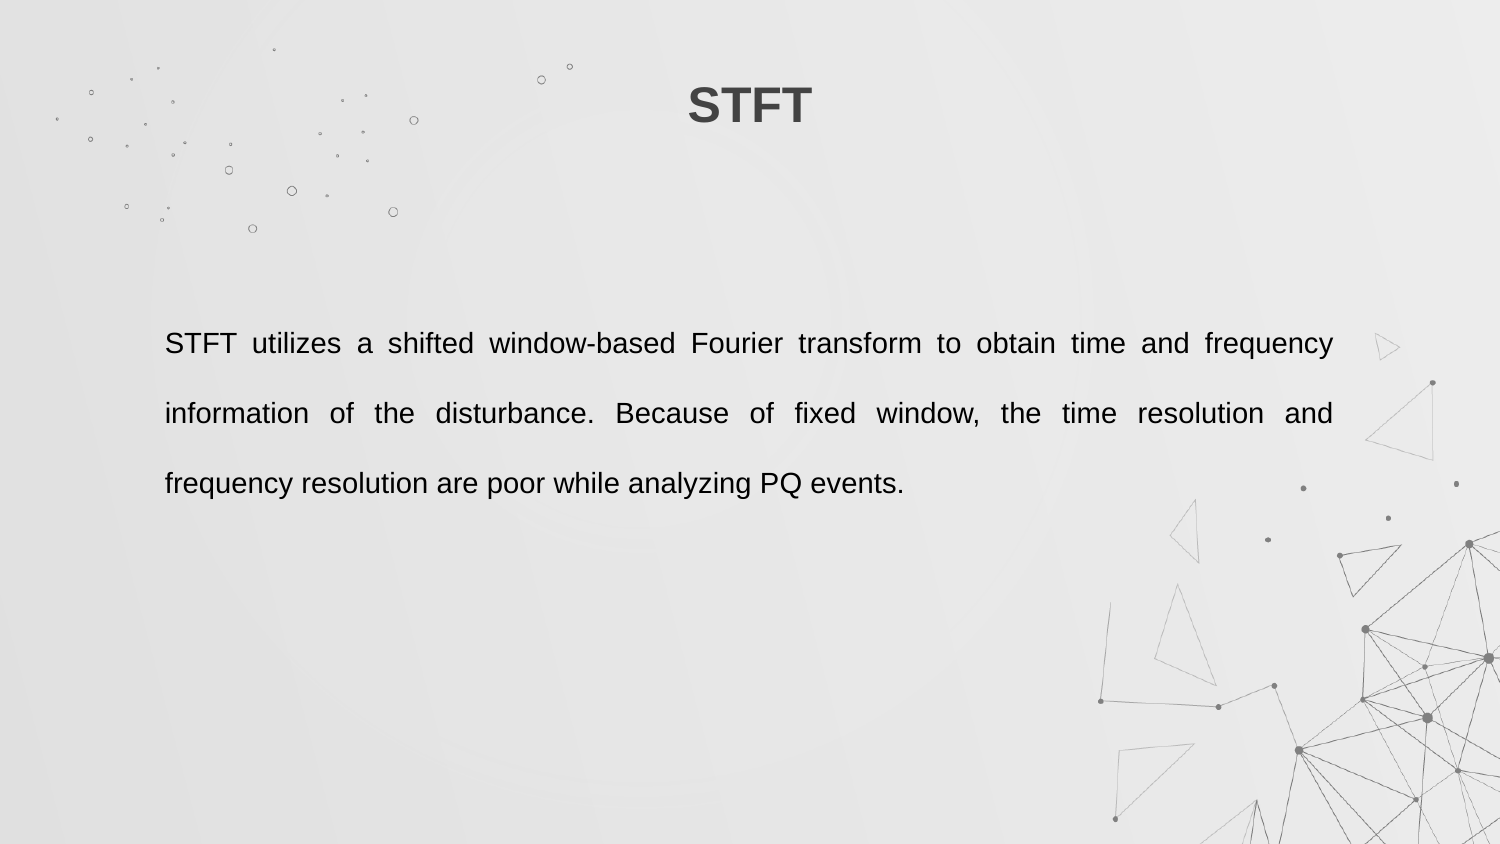

# STFT
STFT utilizes a shifted window-based Fourier transform to obtain time and frequency information of the disturbance. Because of fixed window, the time resolution and frequency resolution are poor while analyzing PQ events.